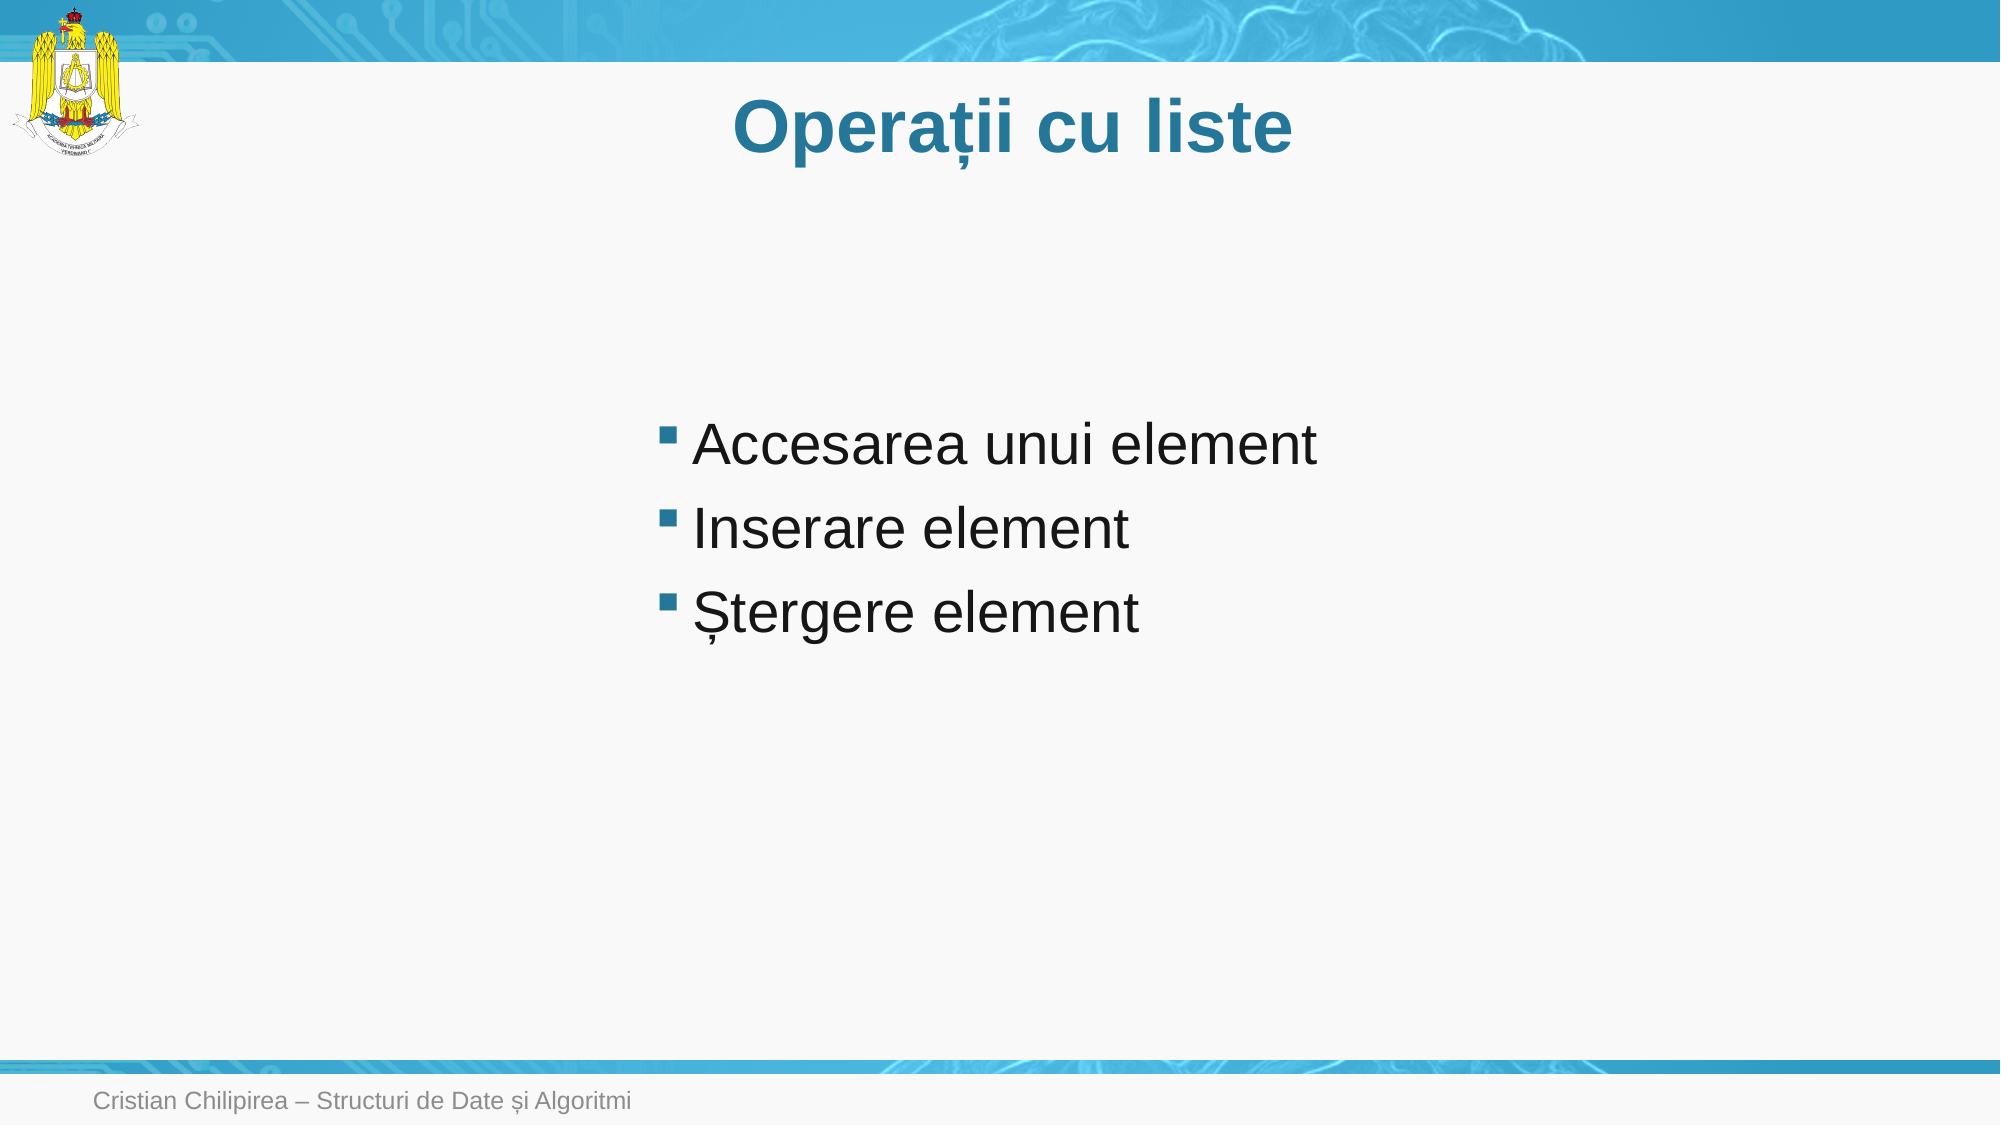

# Operații cu liste
Accesarea unui element
Inserare element
Ștergere element

Cristian Chilipirea – Structuri de Date și Algoritmi